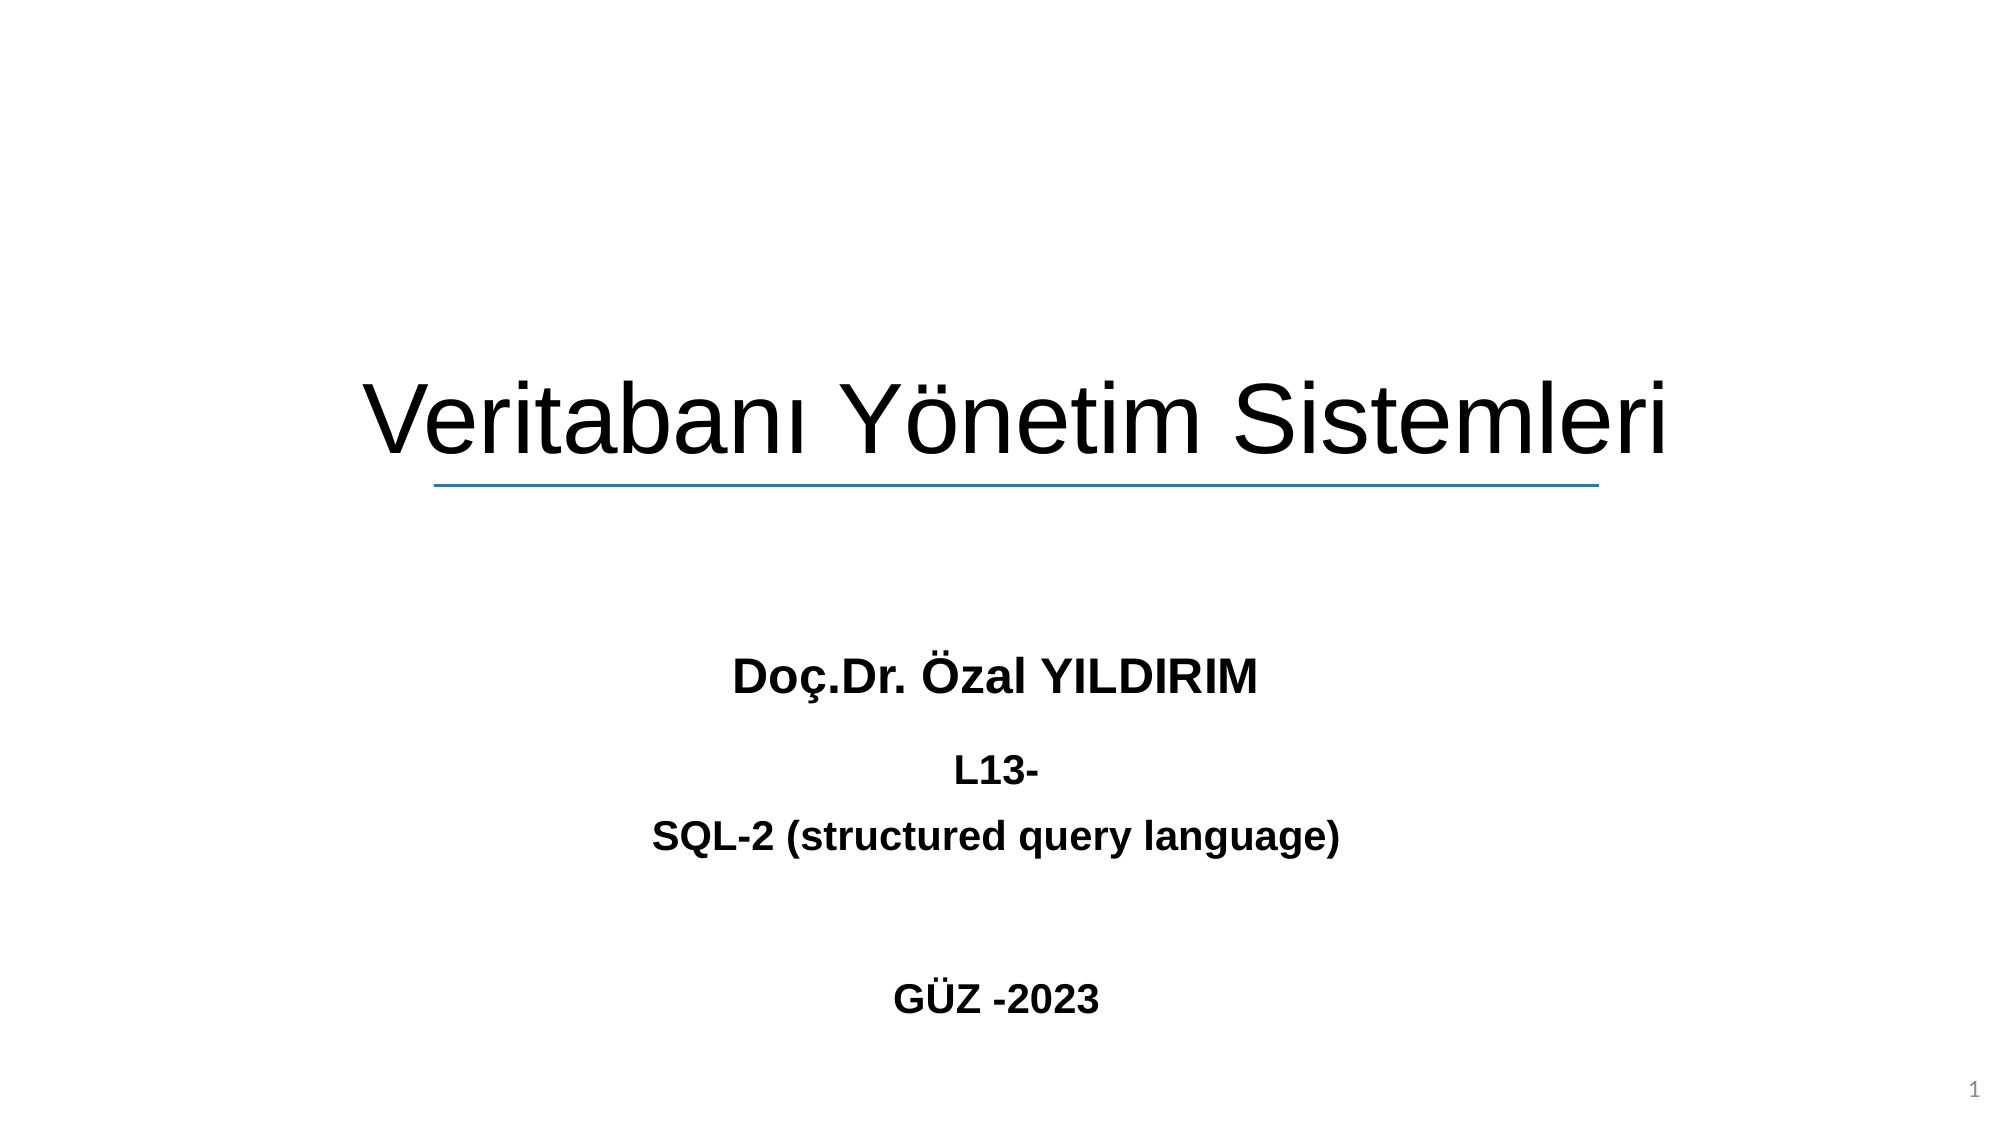

# Veritabanı Yönetim Sistemleri
Doç.Dr. Özal YILDIRIM
L13-
SQL-2 (structured query language)

GÜZ -2023
1